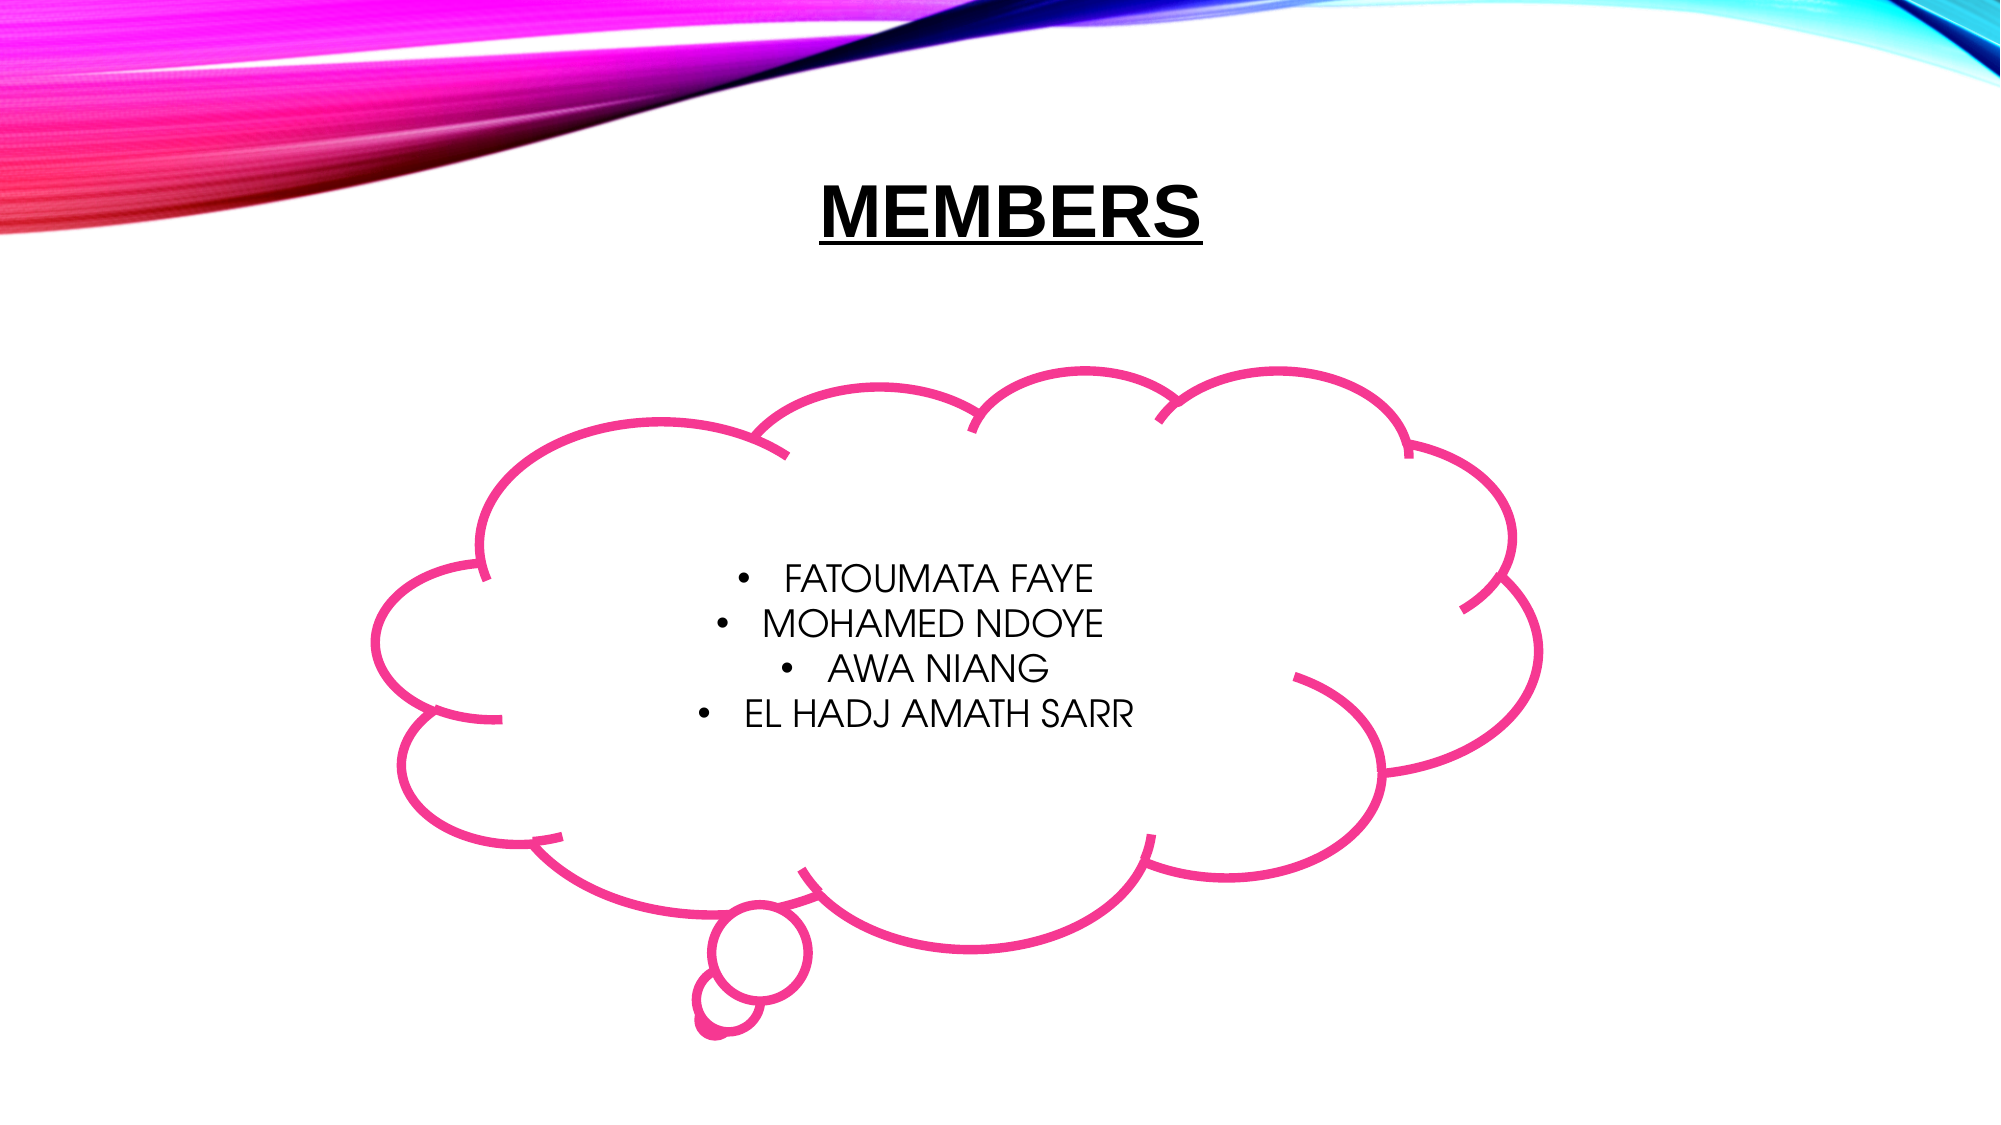

MEMBERS
FATOUMATA FAYE
MOHAMED NDOYE
AWA NIANG
EL HADJ AMATH SARR